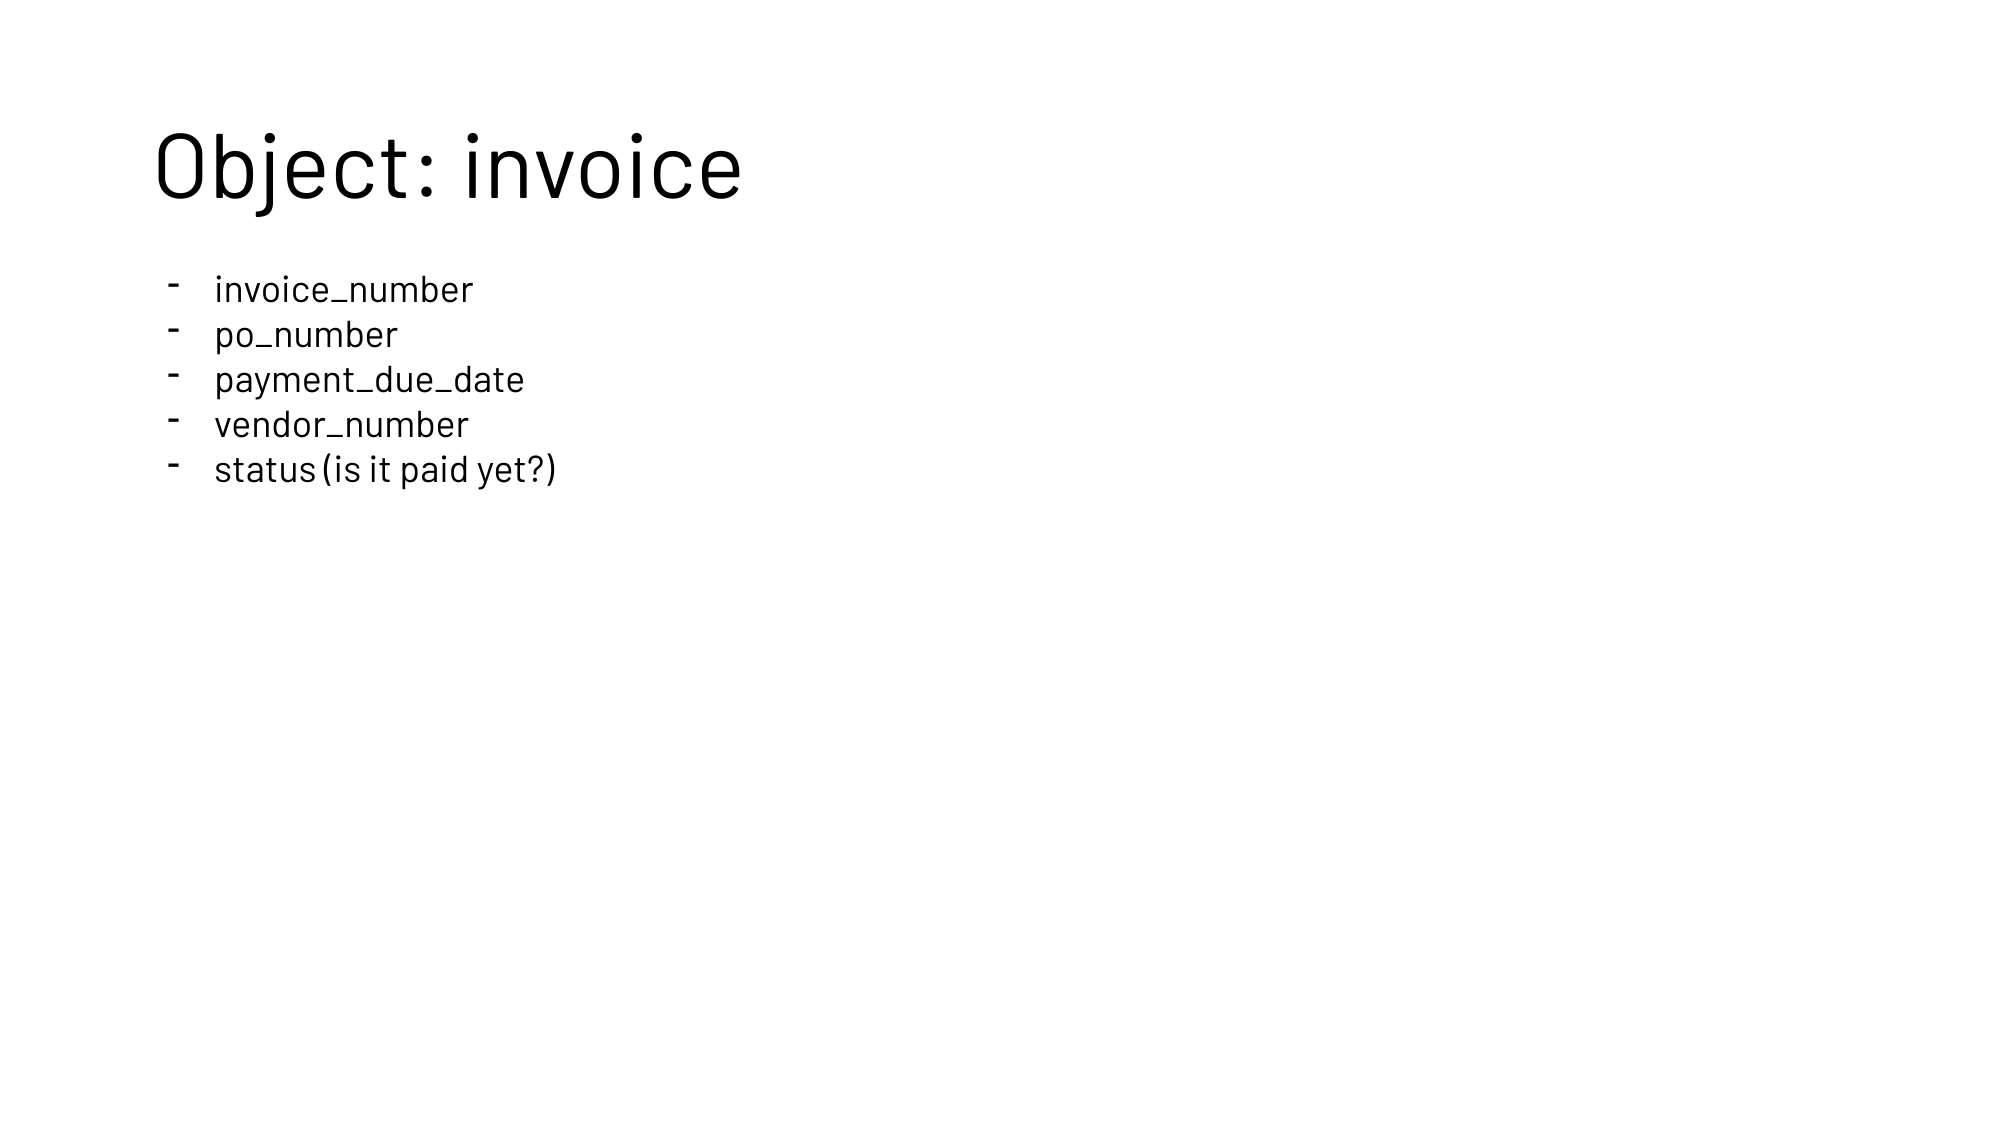

# Object: invoice
invoice_number
po_number
payment_due_date
vendor_number
status (is it paid yet?)